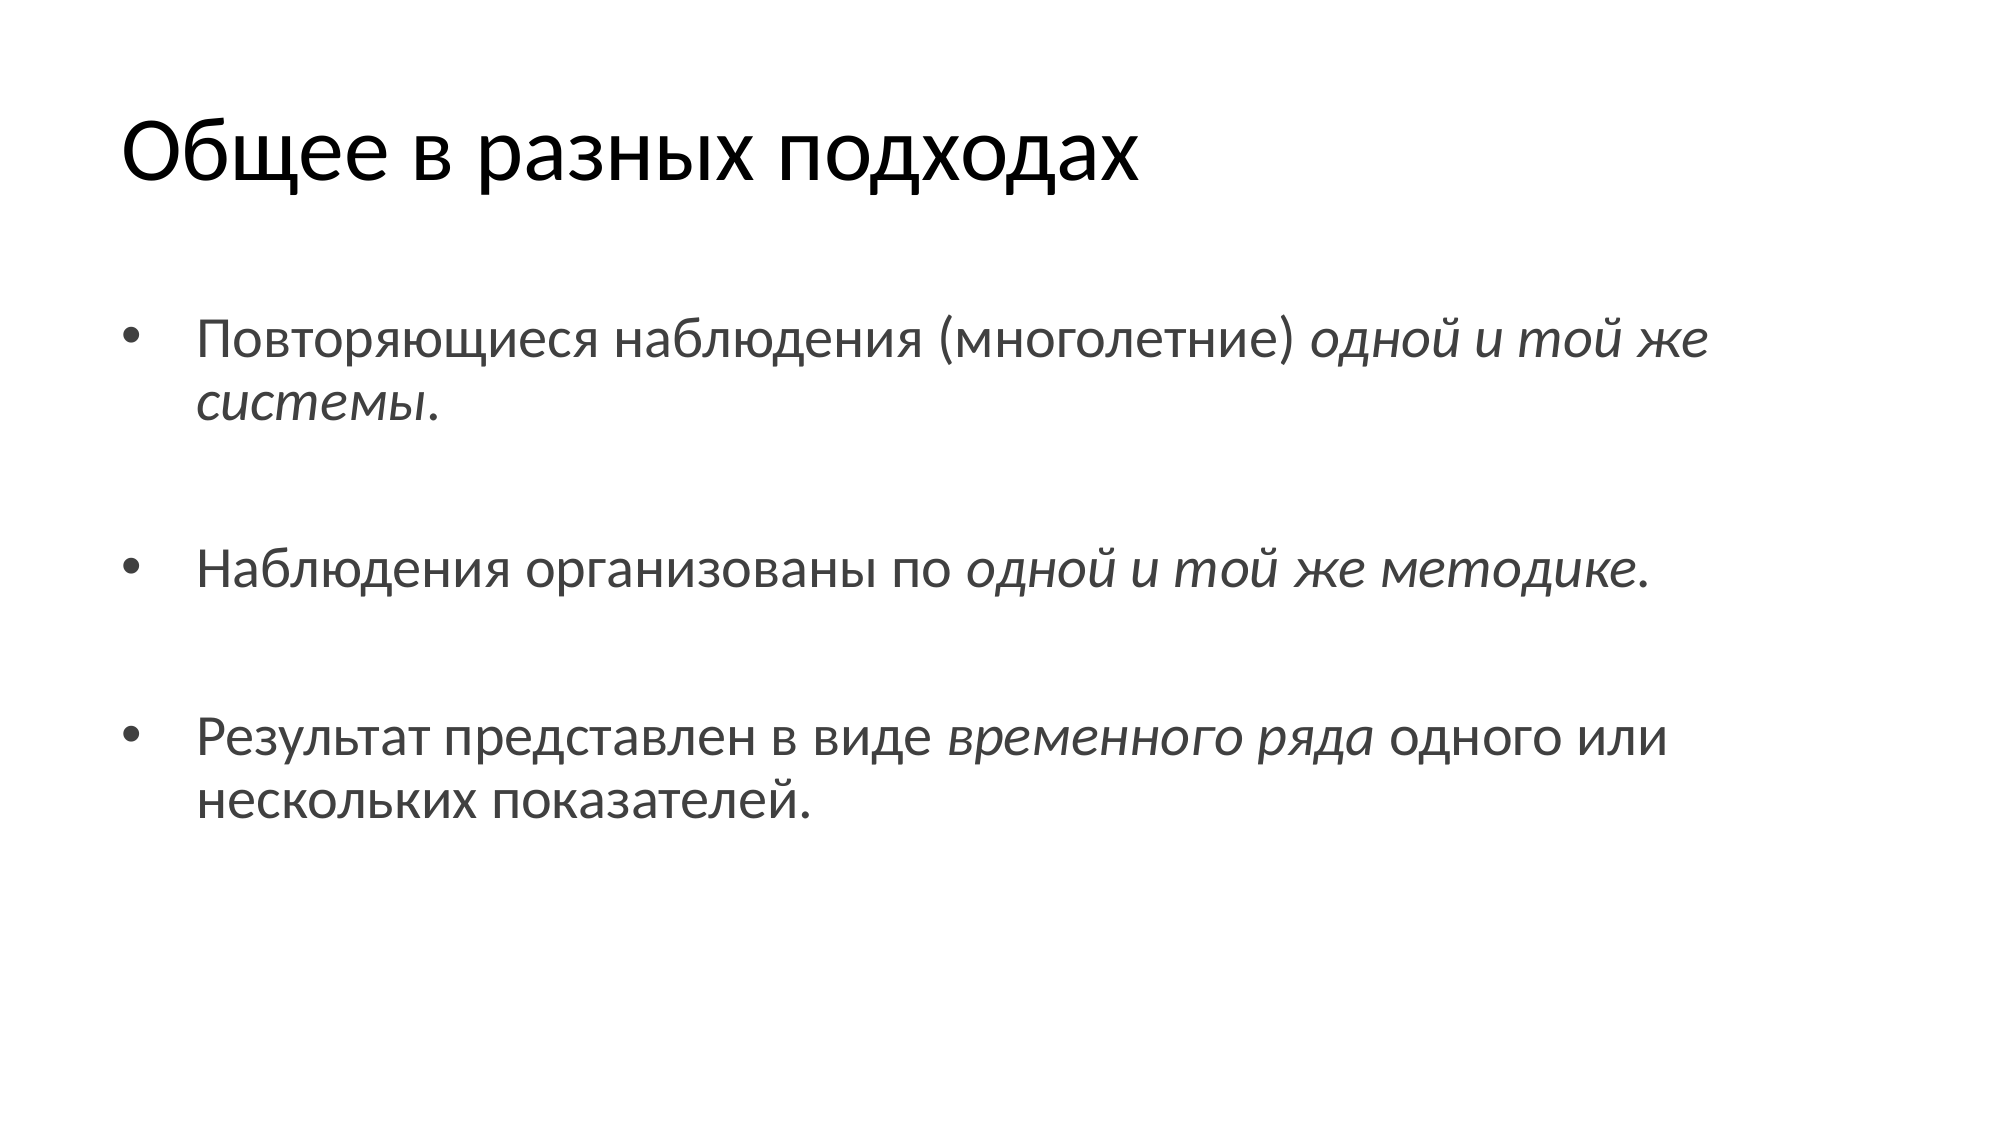

# Общее в разных подходах
Повторяющиеся наблюдения (многолетние) одной и той же системы.

Наблюдения организованы по одной и той же методике.

Результат представлен в виде временного ряда одного или нескольких показателей.